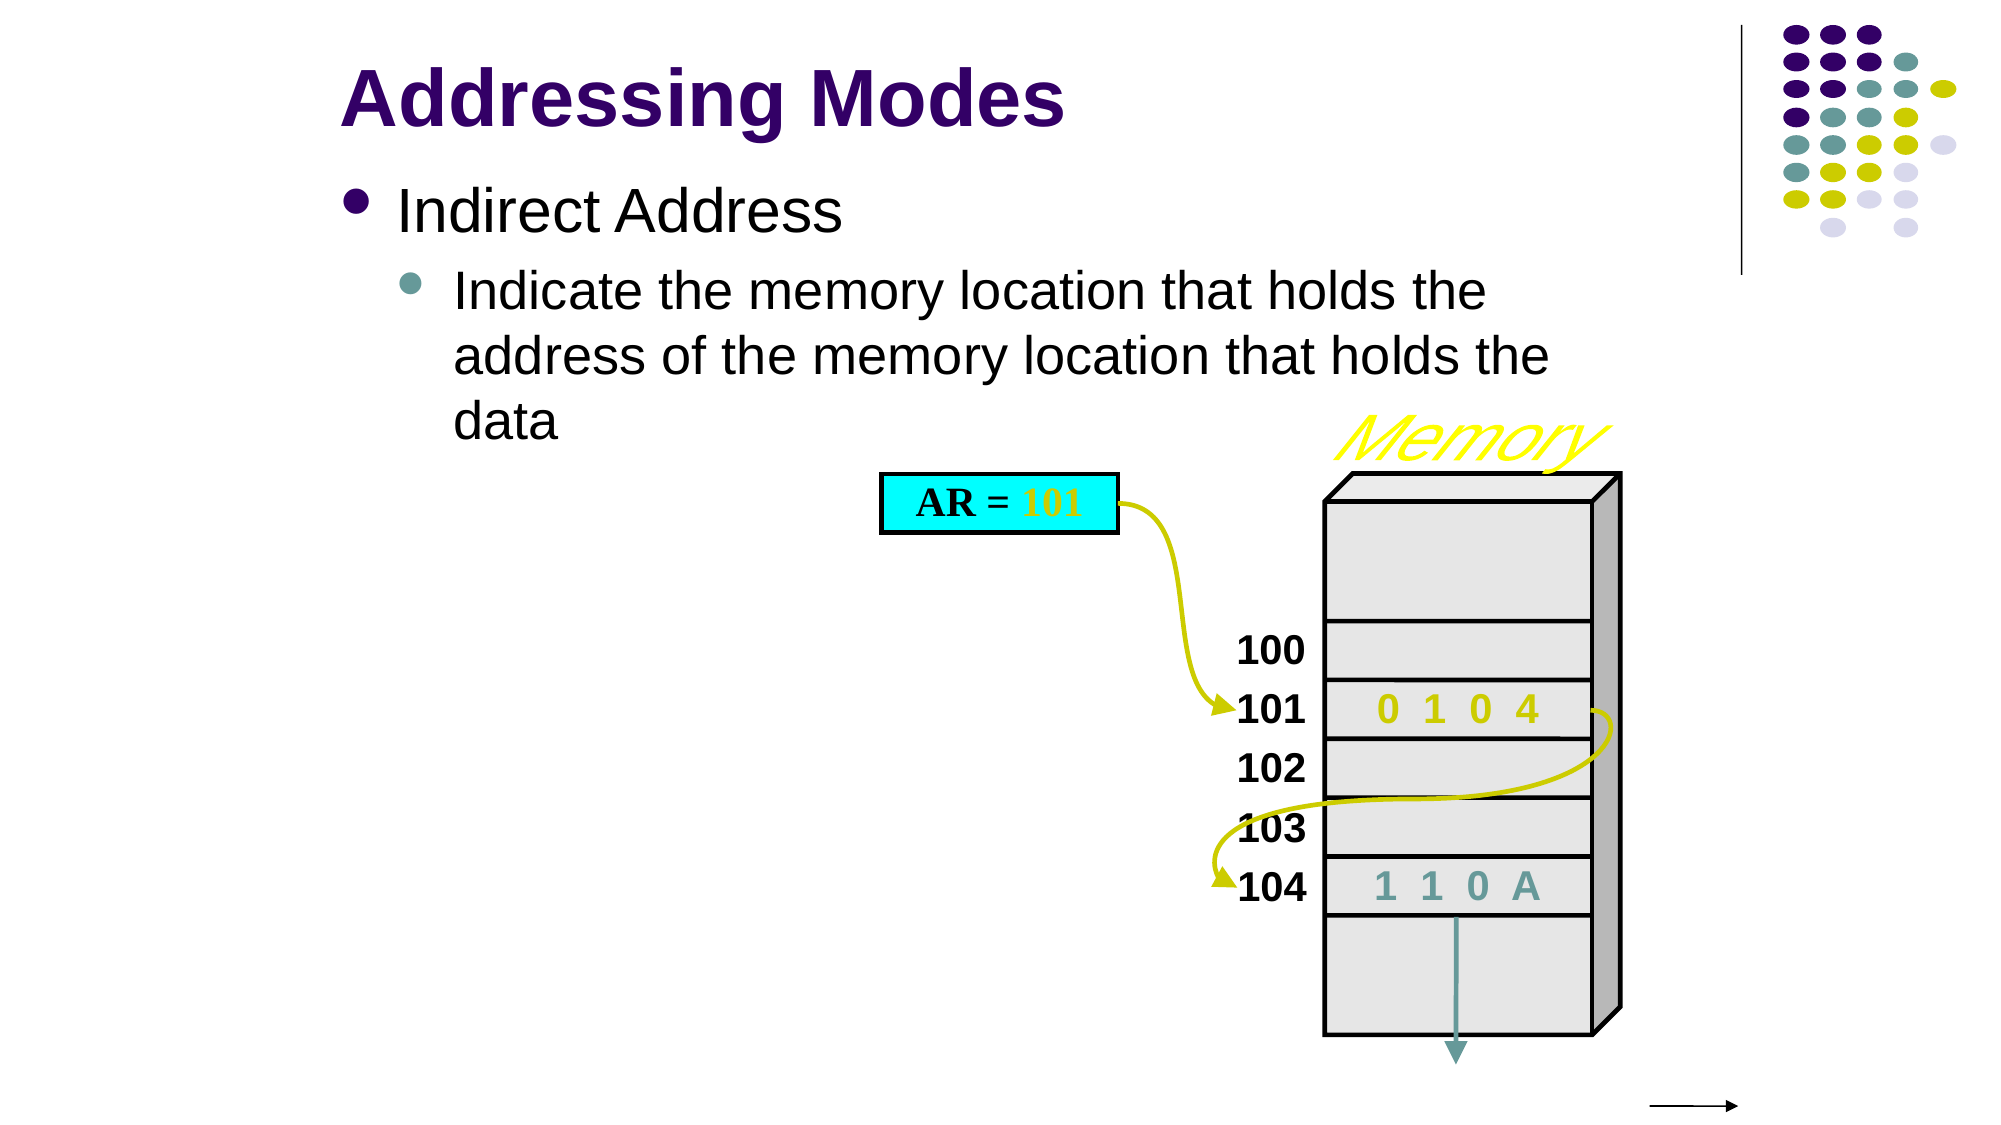

# Addressing Modes
Indirect Address
Indicate the memory location that holds the address of the memory location that holds the data
Memory

100

101

102

103

104

AR = 101
0  1  0  4
1  1  0  A